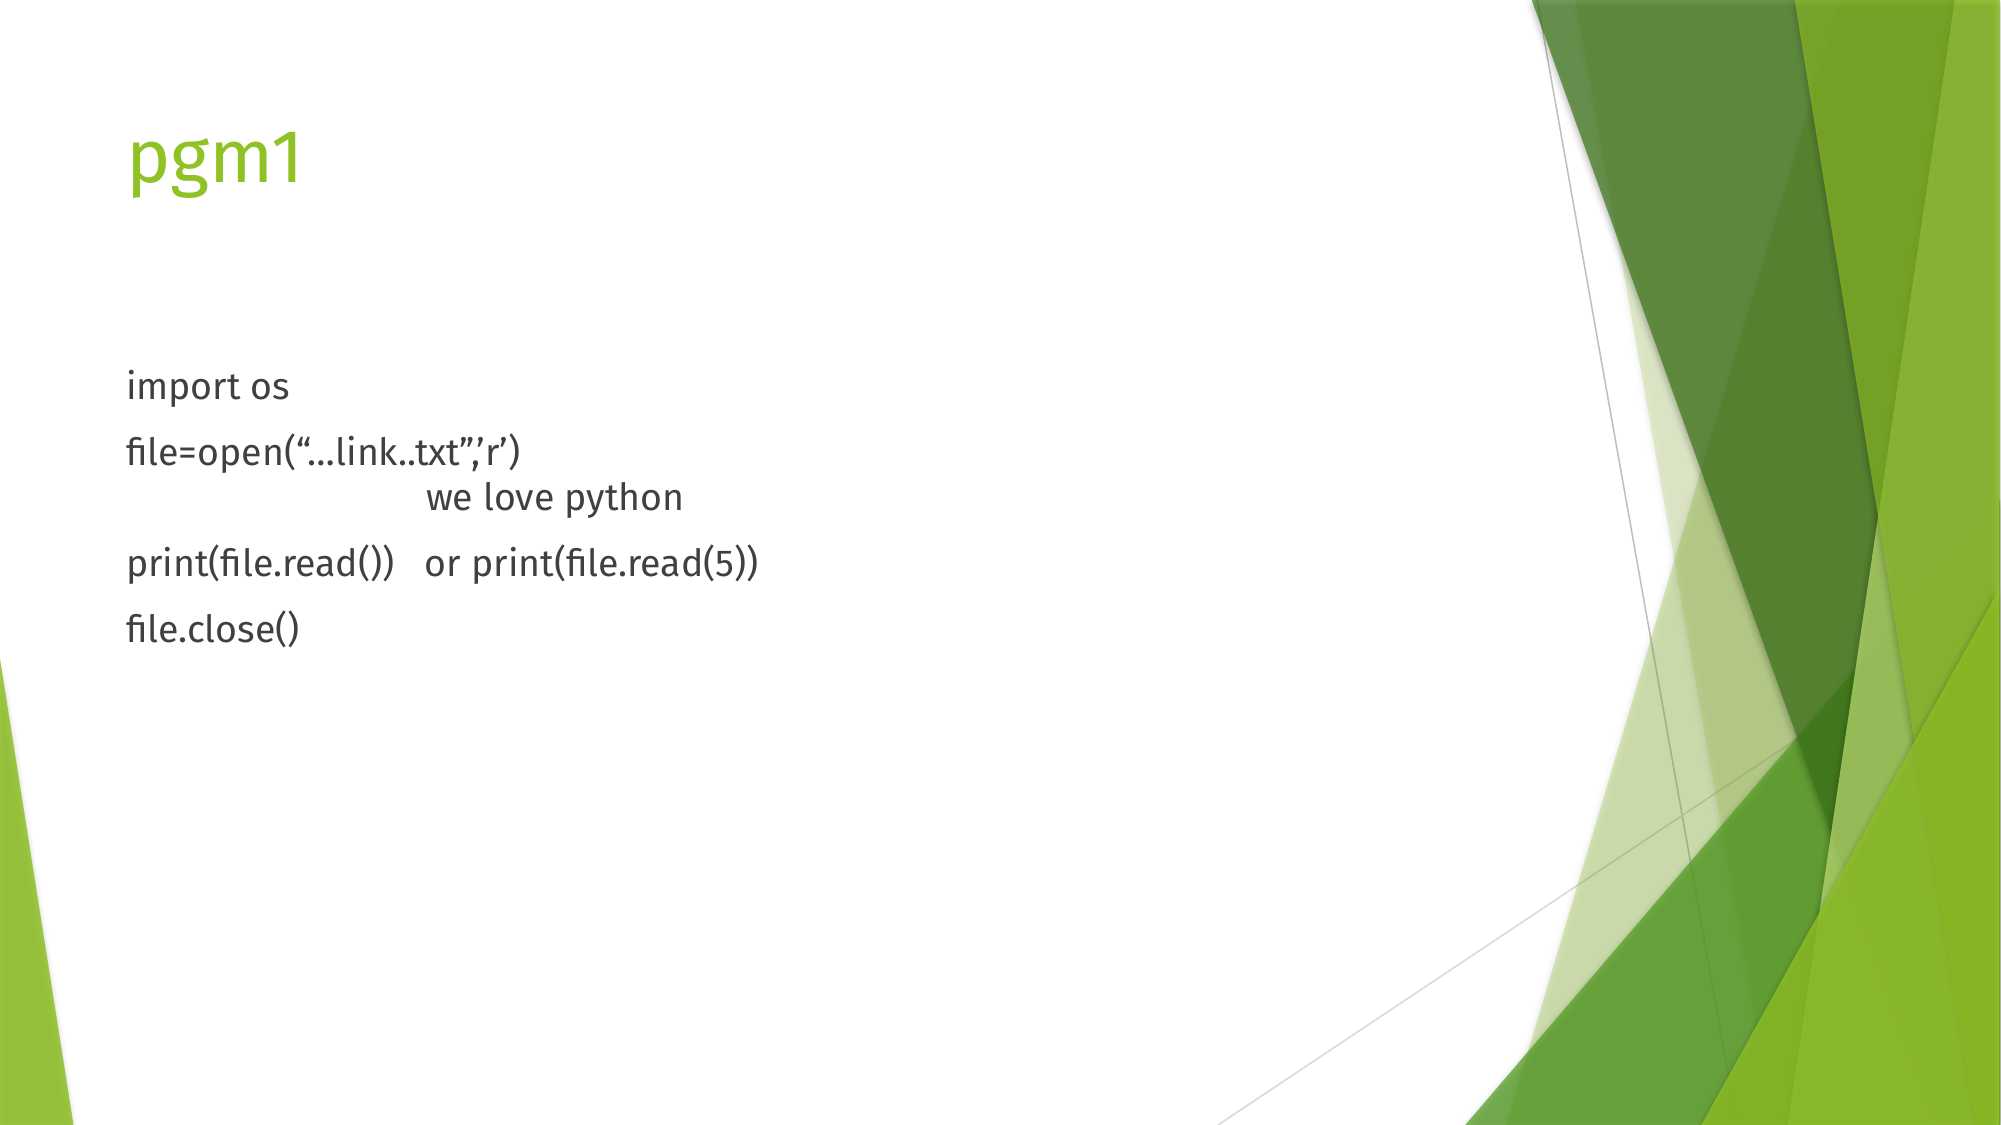

# pgm1
import os
file=open(“…link..txt”,’r’)									we love python
print(file.read())   or print(file.read(5))
file.close()